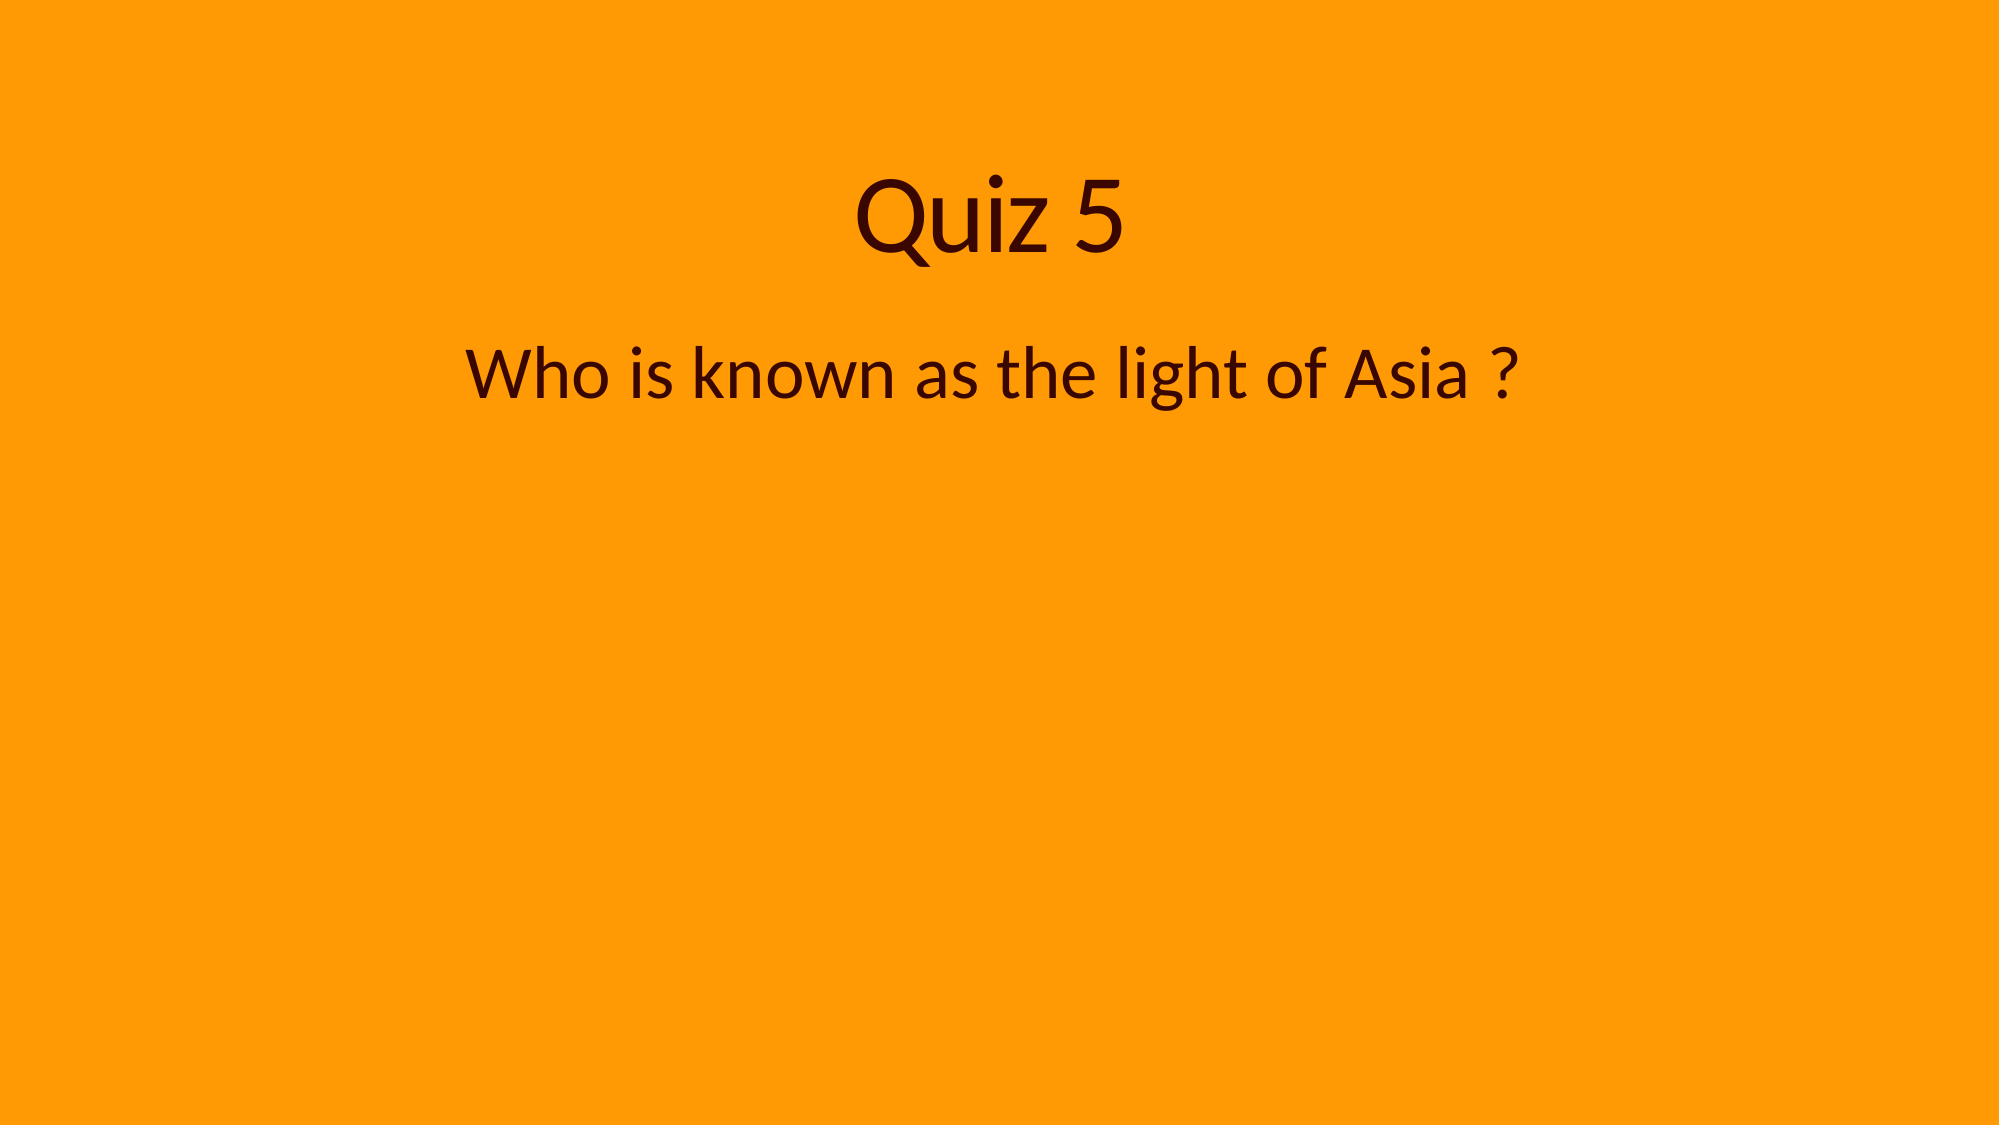

# Quiz 5
Who is known as the light of Asia ?